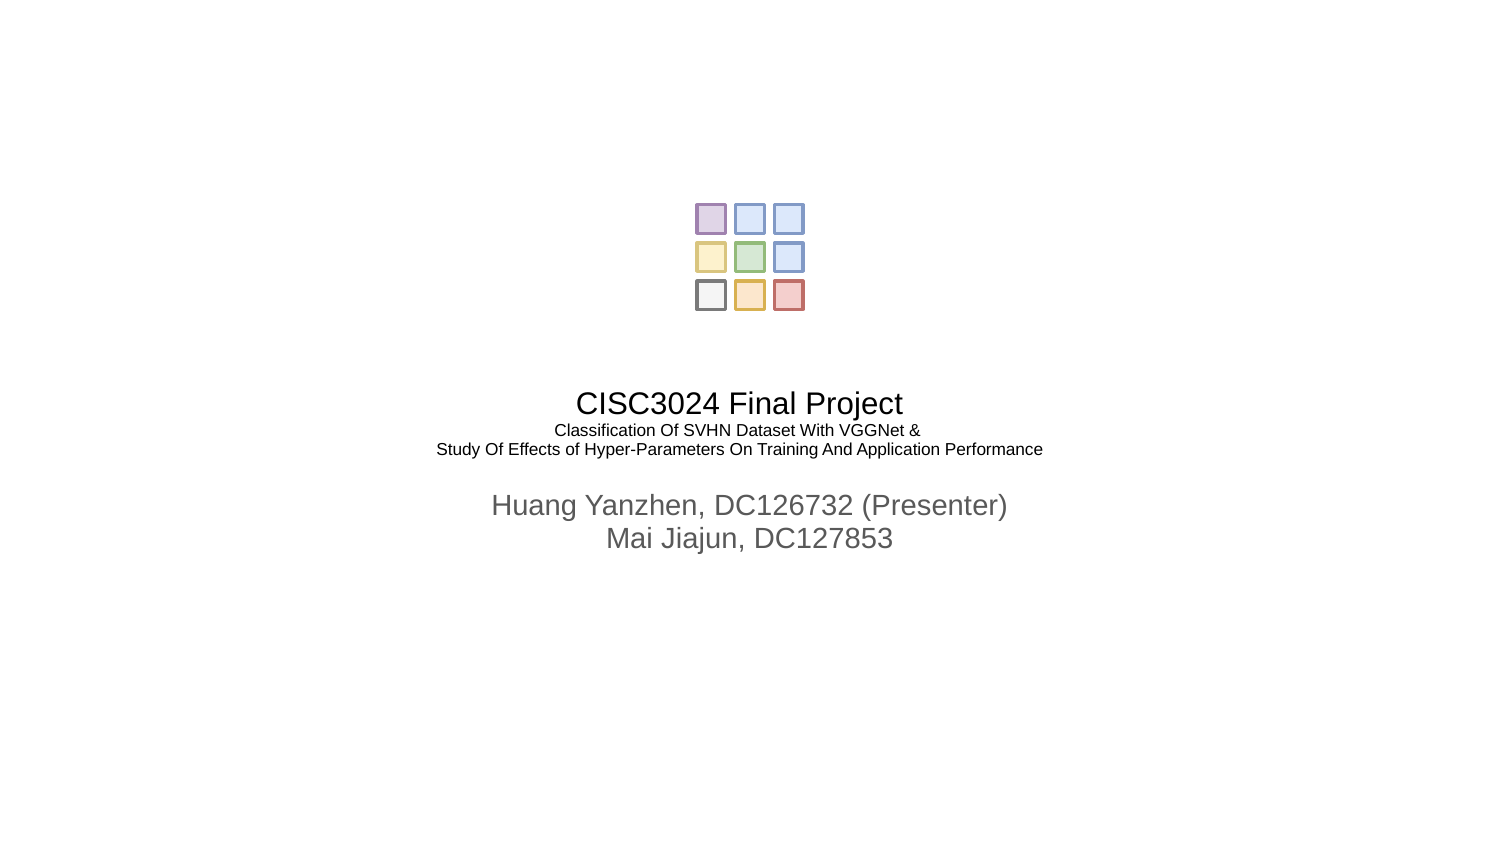

# CISC3024 Final Project
Classification Of SVHN Dataset With VGGNet &
Study Of Effects of Hyper-Parameters On Training And Application Performance
Huang Yanzhen, DC126732 (Presenter)
Mai Jiajun, DC127853